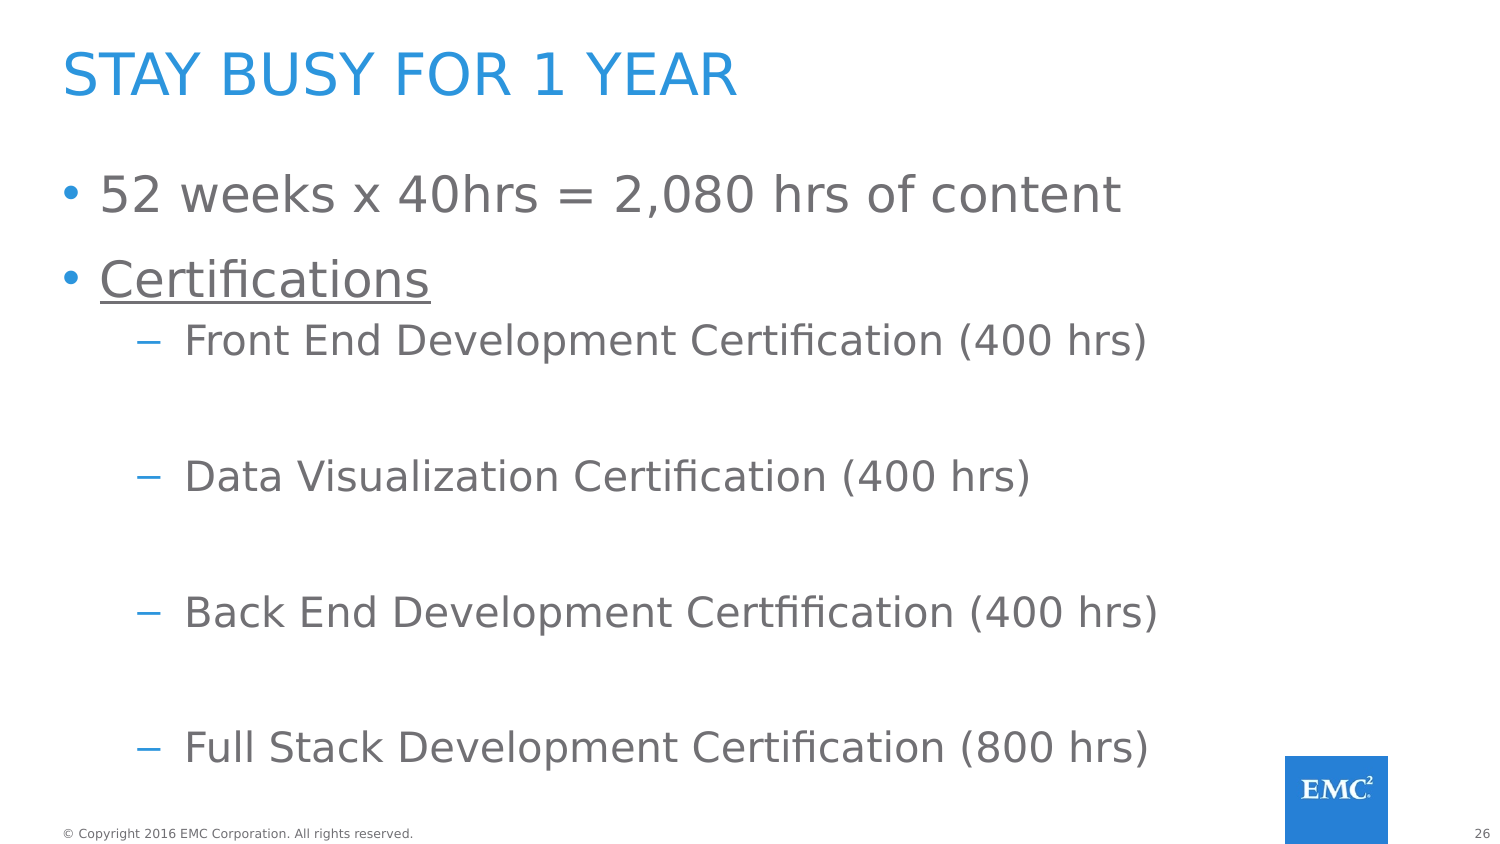

# stay busy for 1 year
52 weeks x 40hrs = 2,080 hrs of content
Certifications
Front End Development Certification (400 hrs)

Data Visualization Certification (400 hrs)

Back End Development Certfification (400 hrs)

Full Stack Development Certification (800 hrs)